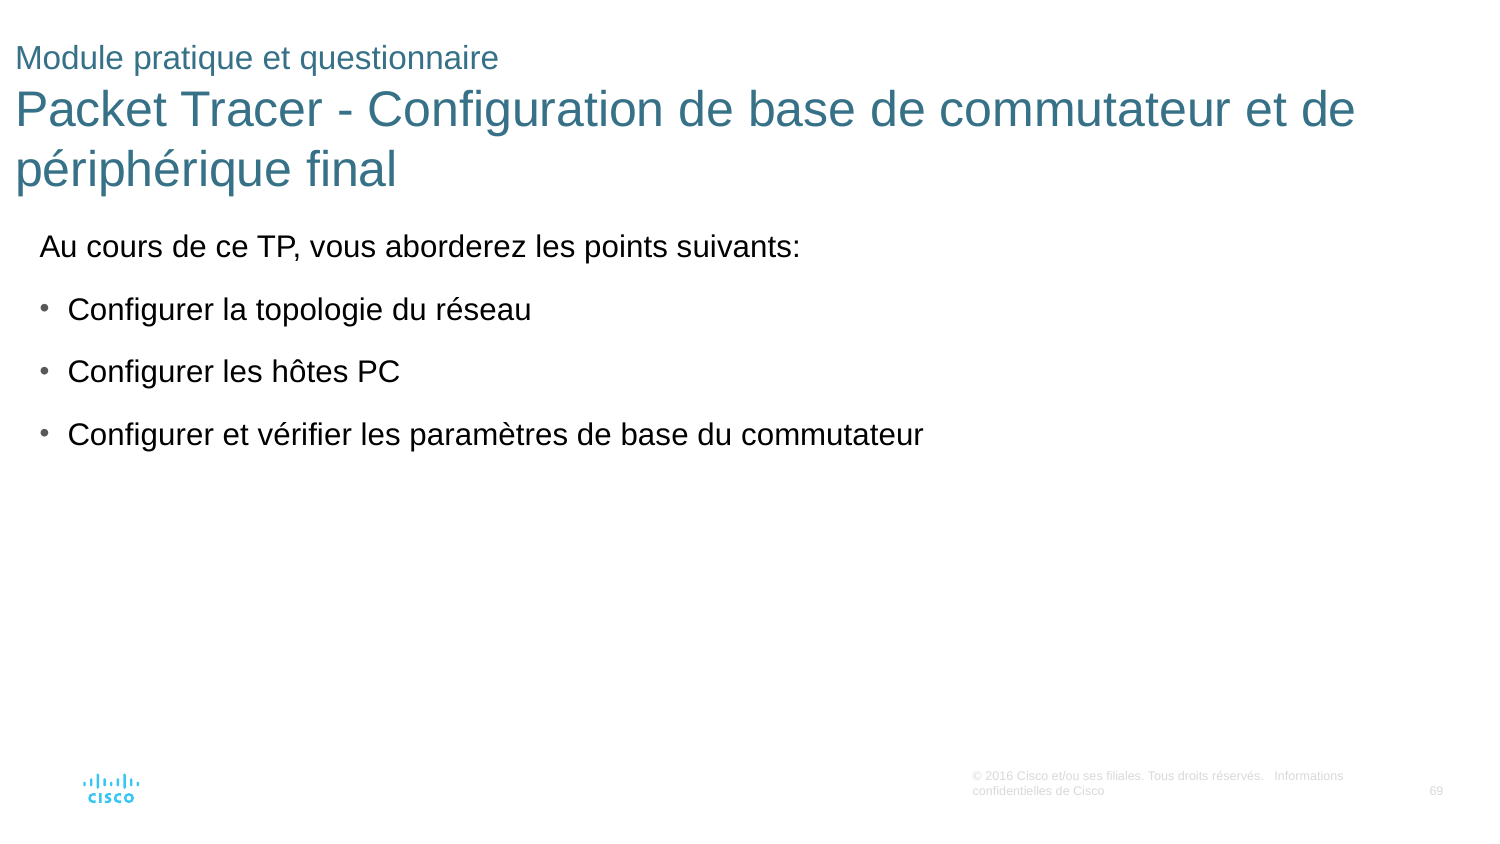

# Module pratique et questionnaire Packet Tracer - Configuration de base de commutateur et de périphérique final
Au cours de ce TP, vous aborderez les points suivants:
Configurer la topologie du réseau
Configurer les hôtes PC
Configurer et vérifier les paramètres de base du commutateur